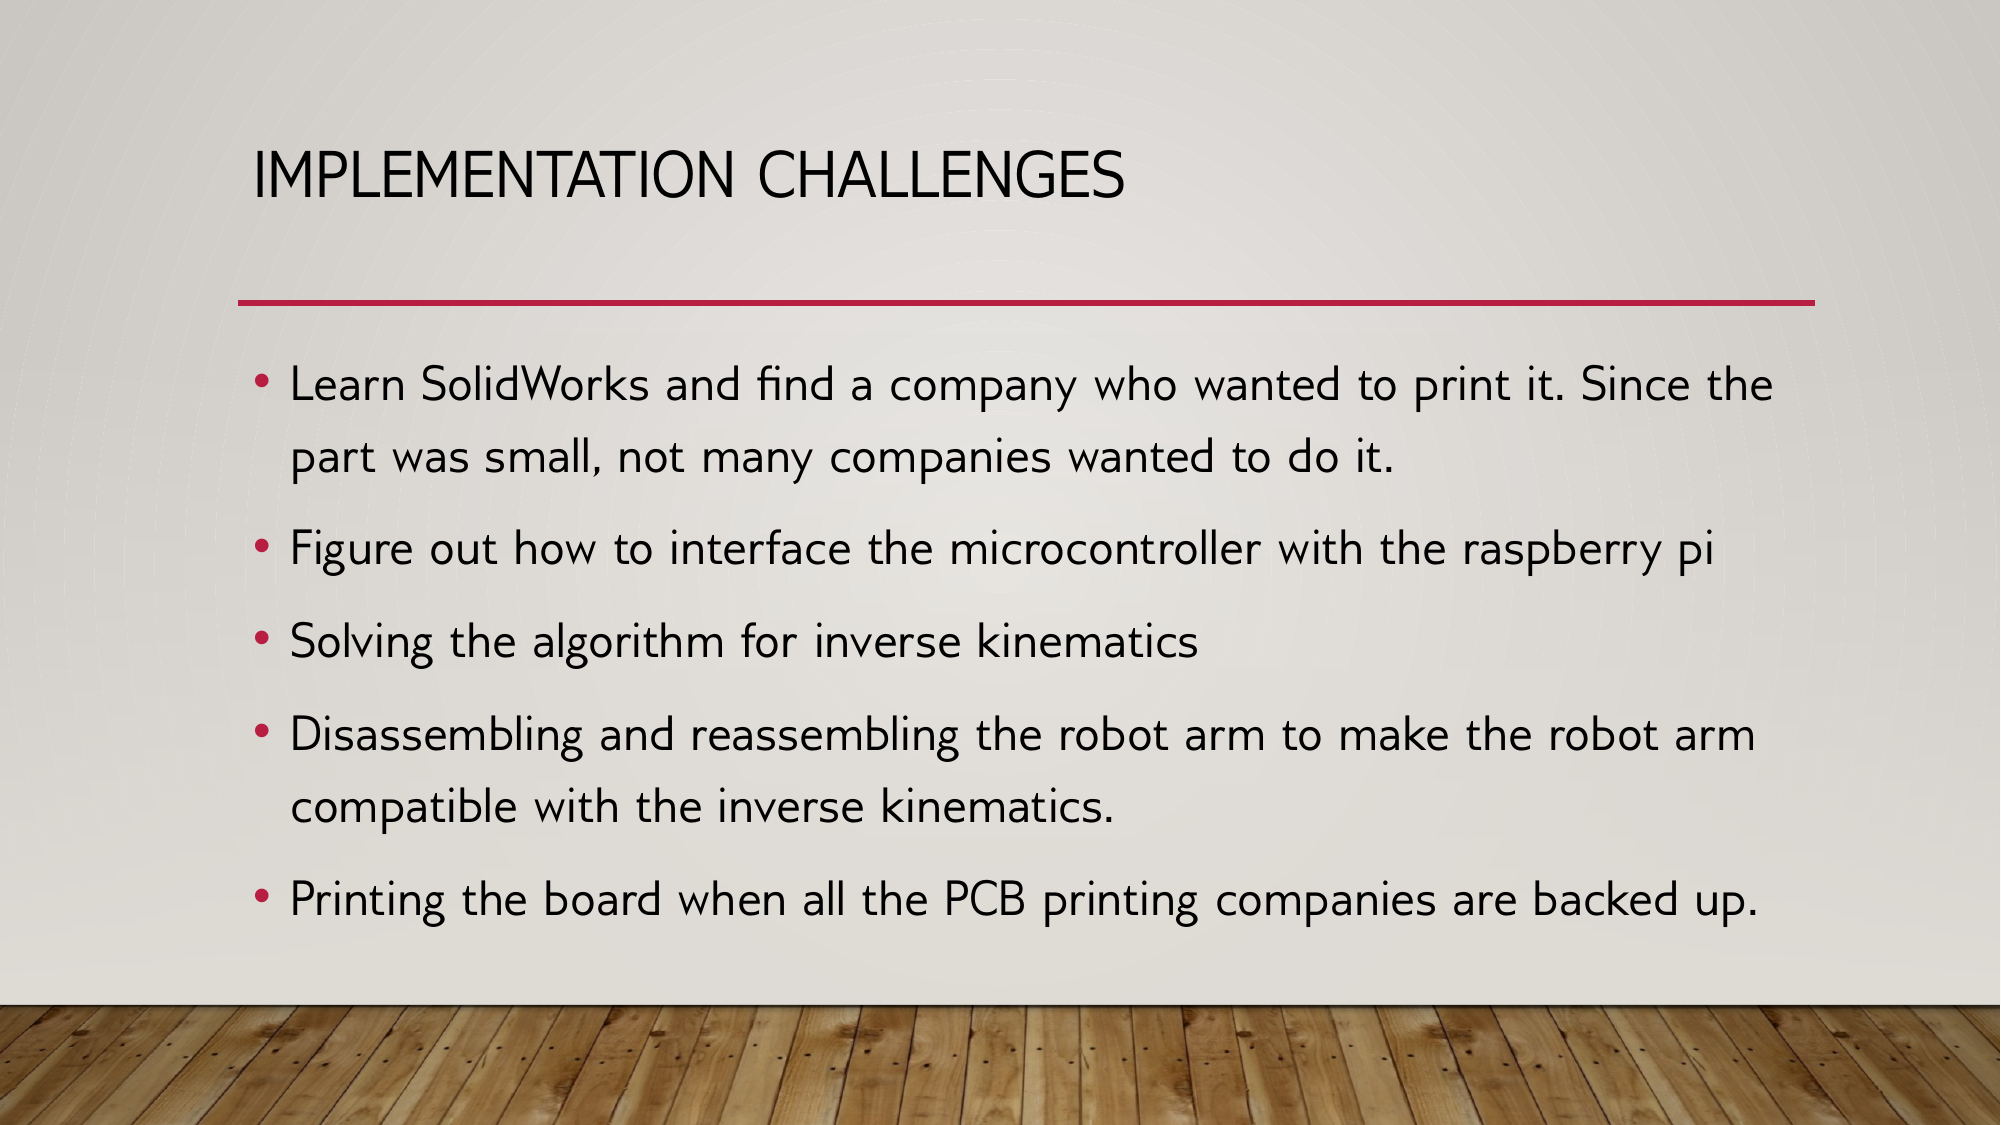

# IMPLEMENTATION CHALLENGES
Learn SolidWorks and find a company who wanted to print it. Since the part was small, not many companies wanted to do it.
Figure out how to interface the microcontroller with the raspberry pi
Solving the algorithm for inverse kinematics
Disassembling and reassembling the robot arm to make the robot arm compatible with the inverse kinematics.
Printing the board when all the PCB printing companies are backed up.